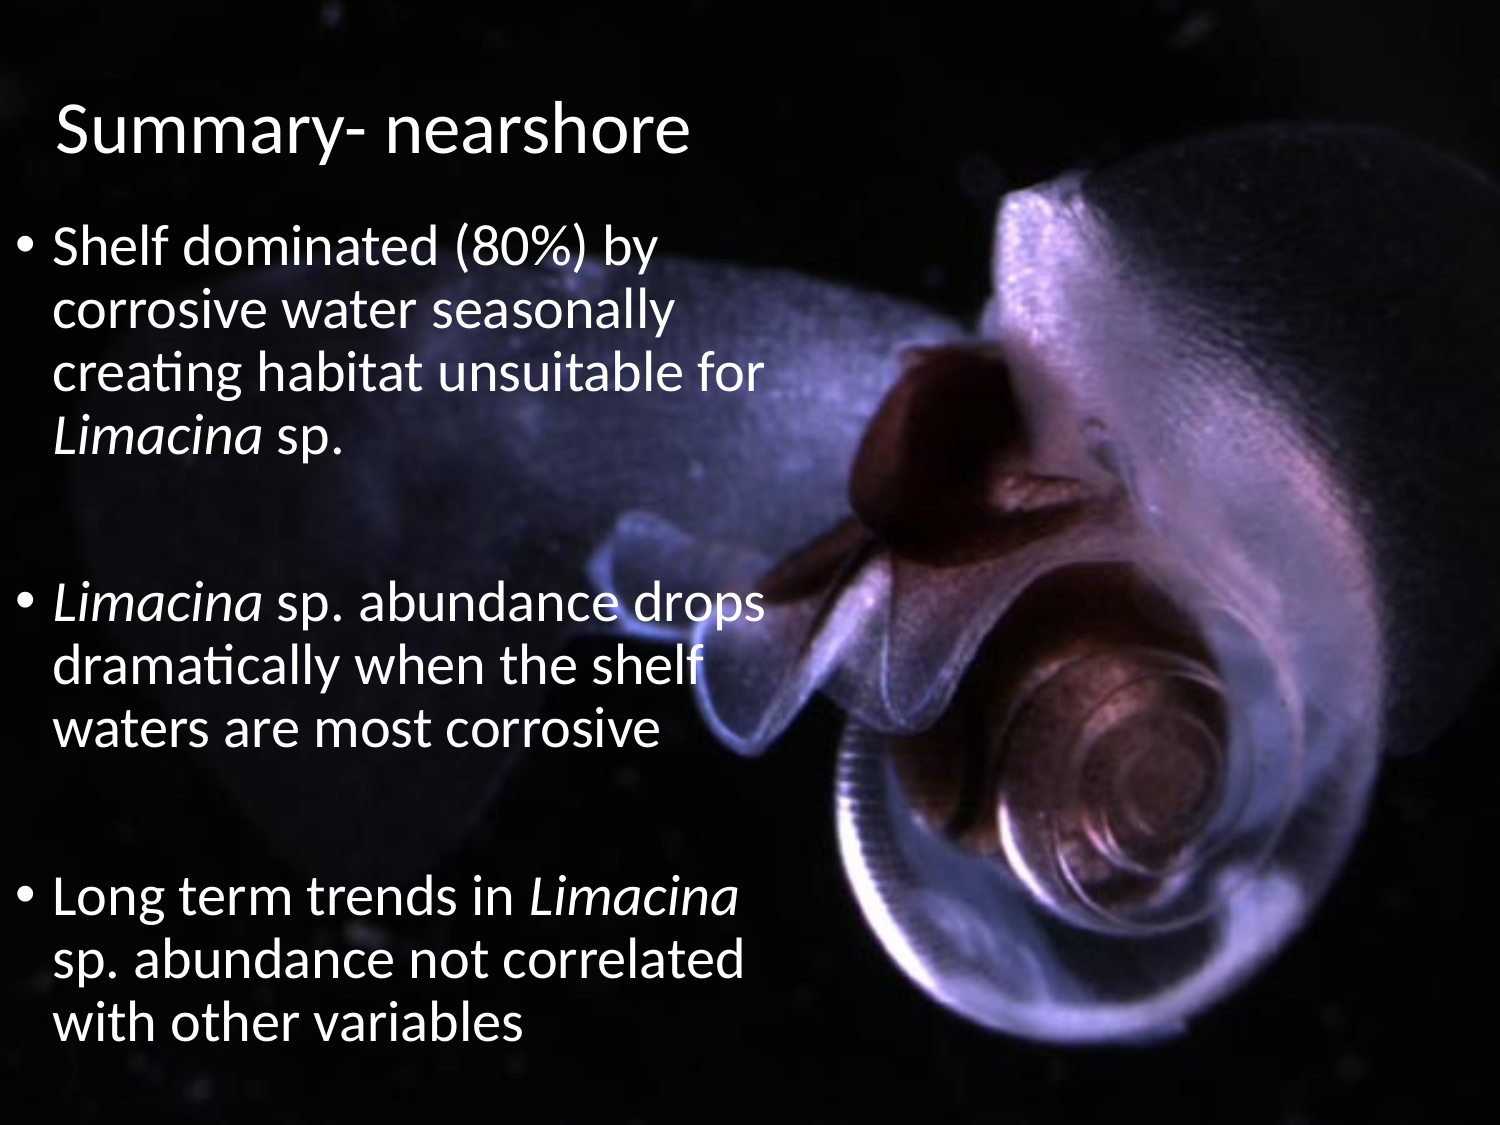

# Summary- nearshore
Shelf dominated (80%) by corrosive water seasonally creating habitat unsuitable for Limacina sp.

Limacina sp. abundance drops dramatically when the shelf waters are most corrosive

Long term trends in Limacina sp. abundance not correlated with other variables